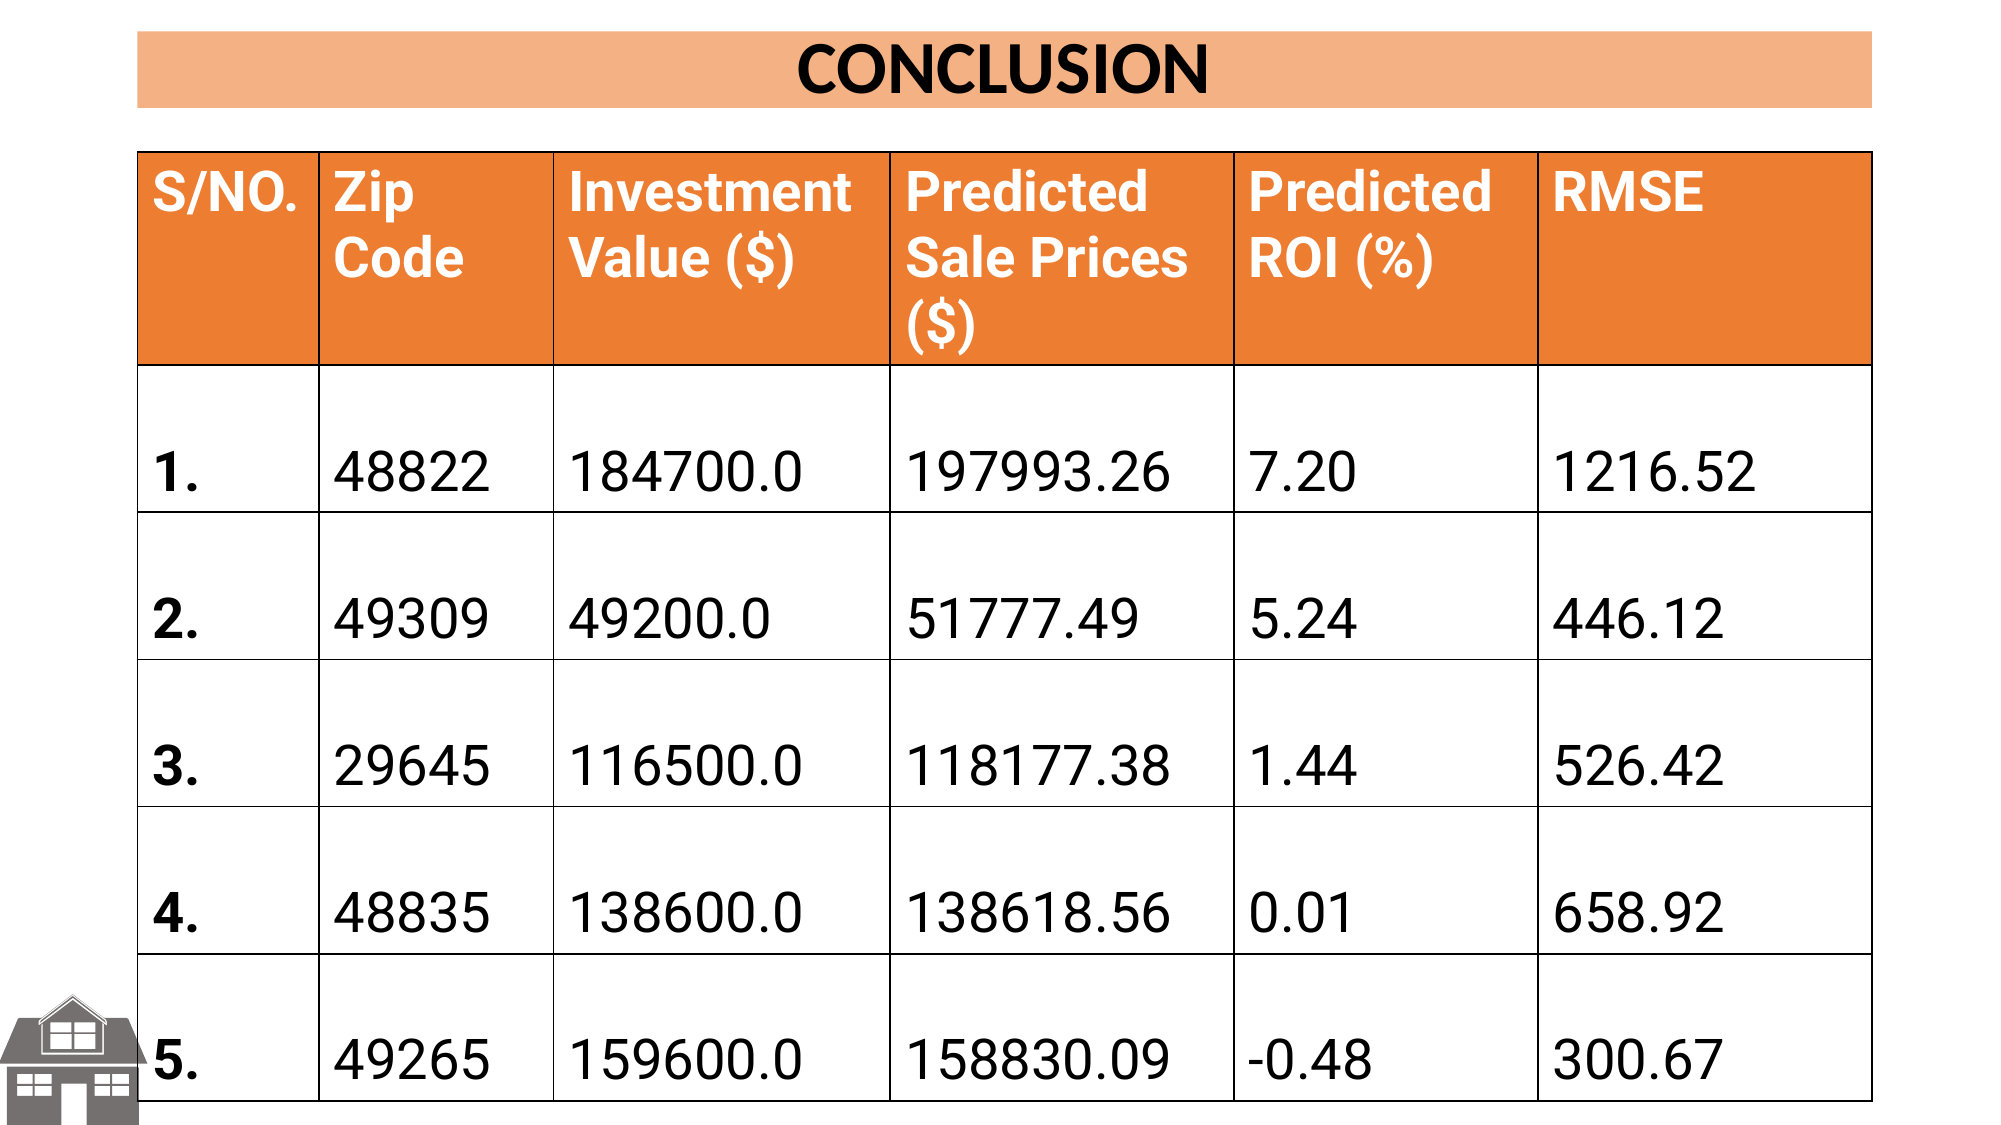

# CONCLUSION
| S/NO. | Zip Code | Investment Value ($) | Predicted Sale Prices ($) | Predicted ROI (%) | RMSE |
| --- | --- | --- | --- | --- | --- |
| 1. | 48822 | 184700.0 | 197993.26 | 7.20 | 1216.52 |
| 2. | 49309 | 49200.0 | 51777.49 | 5.24 | 446.12 |
| 3. | 29645 | 116500.0 | 118177.38 | 1.44 | 526.42 |
| 4. | 48835 | 138600.0 | 138618.56 | 0.01 | 658.92 |
| 5. | 49265 | 159600.0 | 158830.09 | -0.48 | 300.67 |